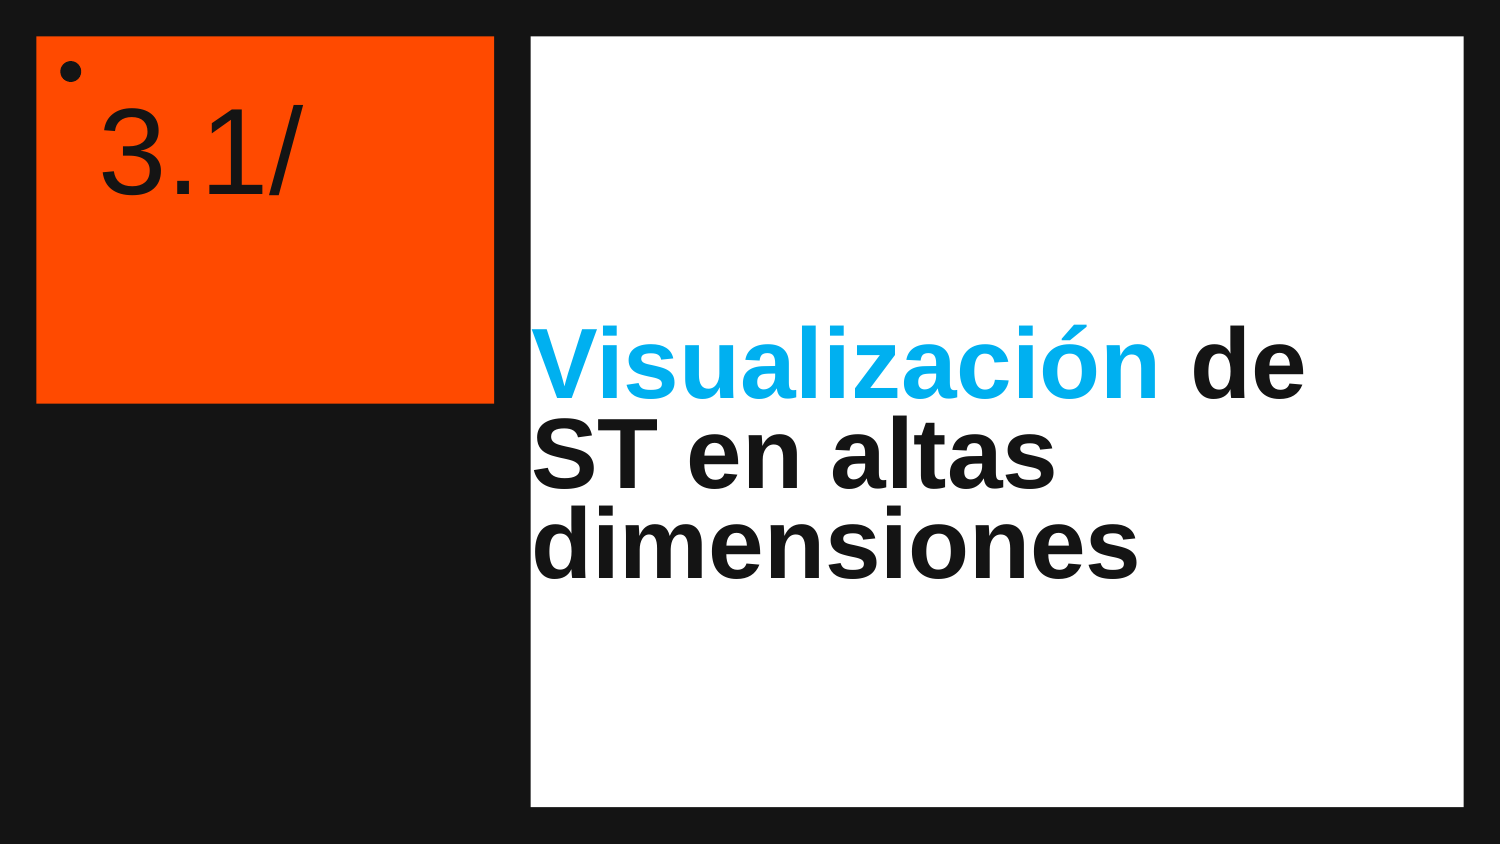

3.1/

# Visualización de ST en altas dimensiones